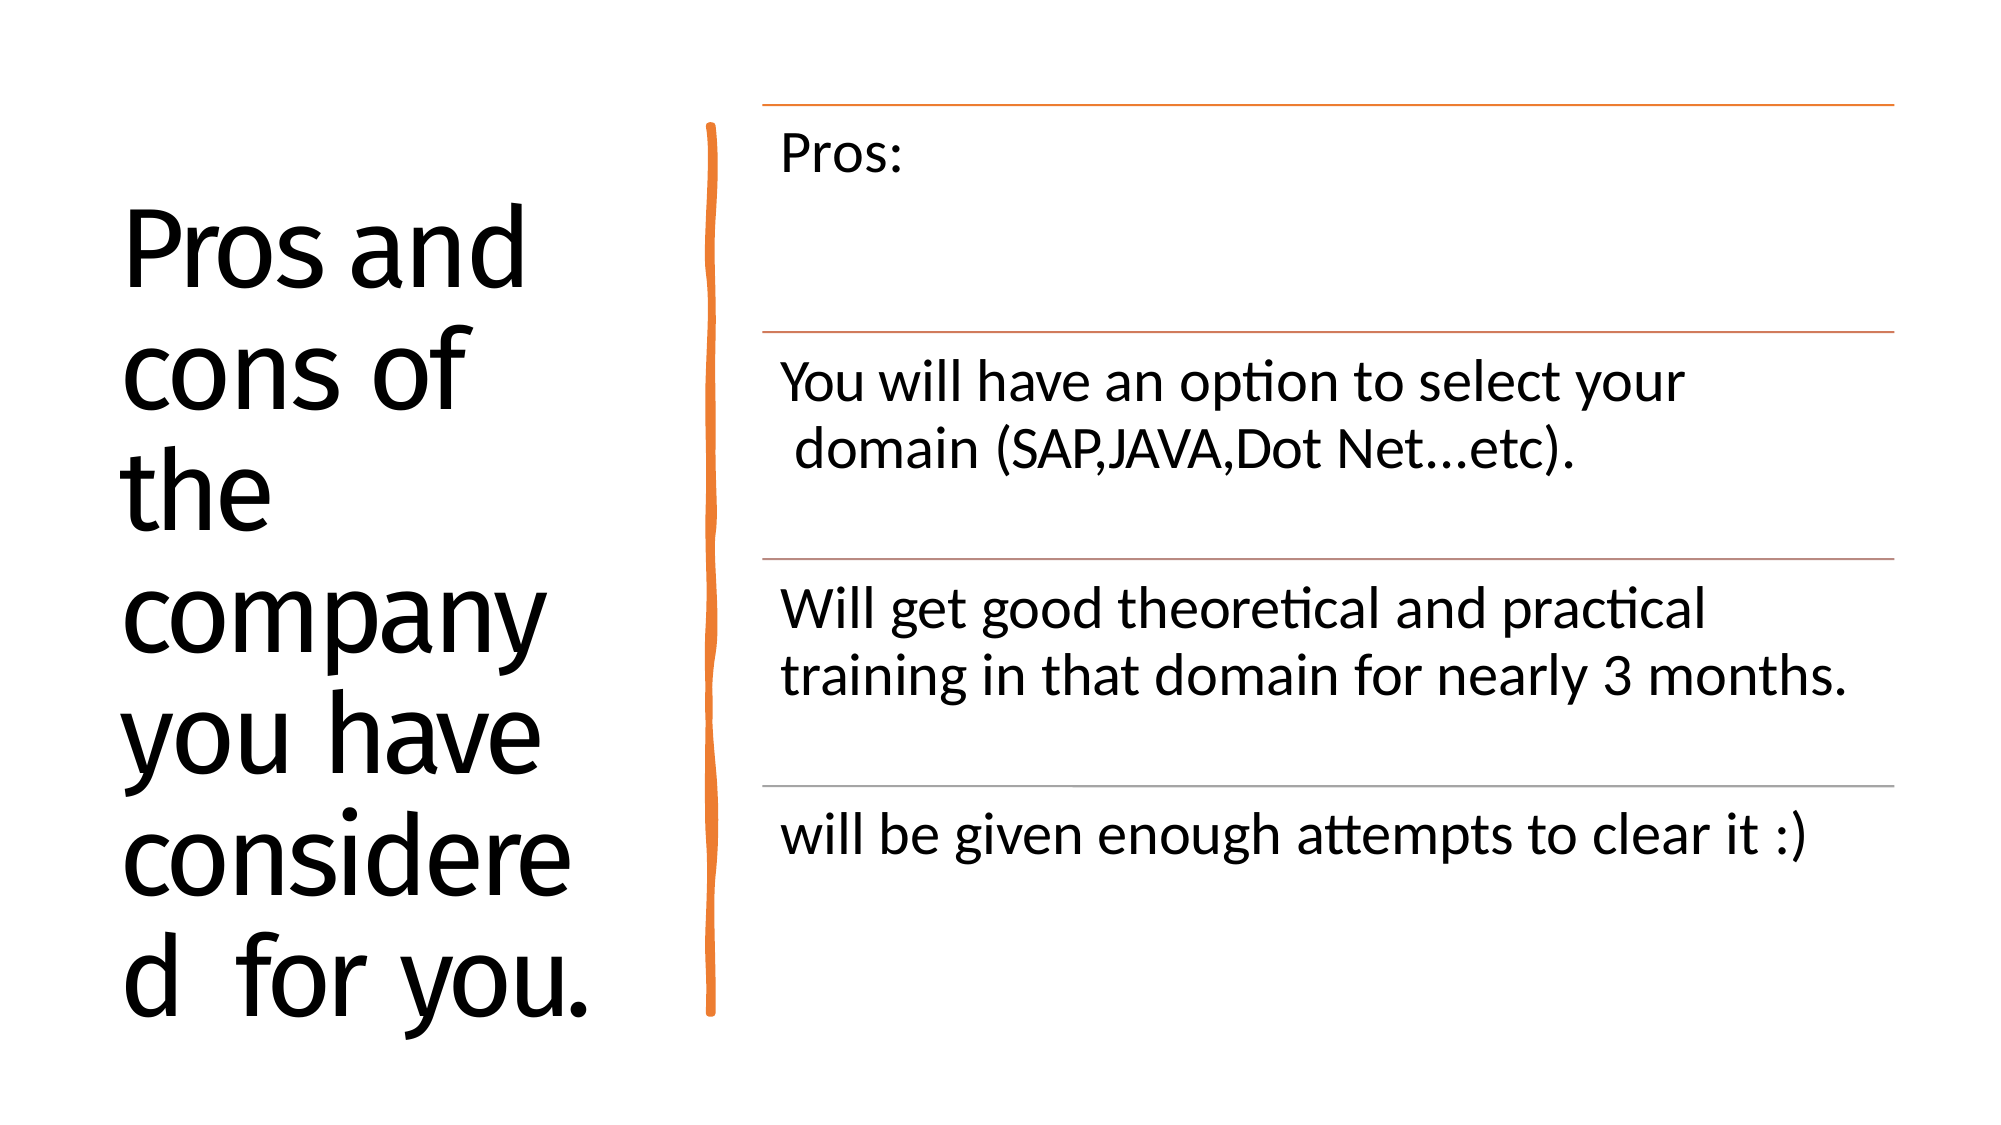

# Pros:

Pros and  cons of the  company  you have  considered  for you.

You will have an option to select your  domain (SAP,JAVA,Dot Net...etc).

Will get good theoretical and practical  training in that domain for nearly 3 months.

will be given enough attempts to clear it :)